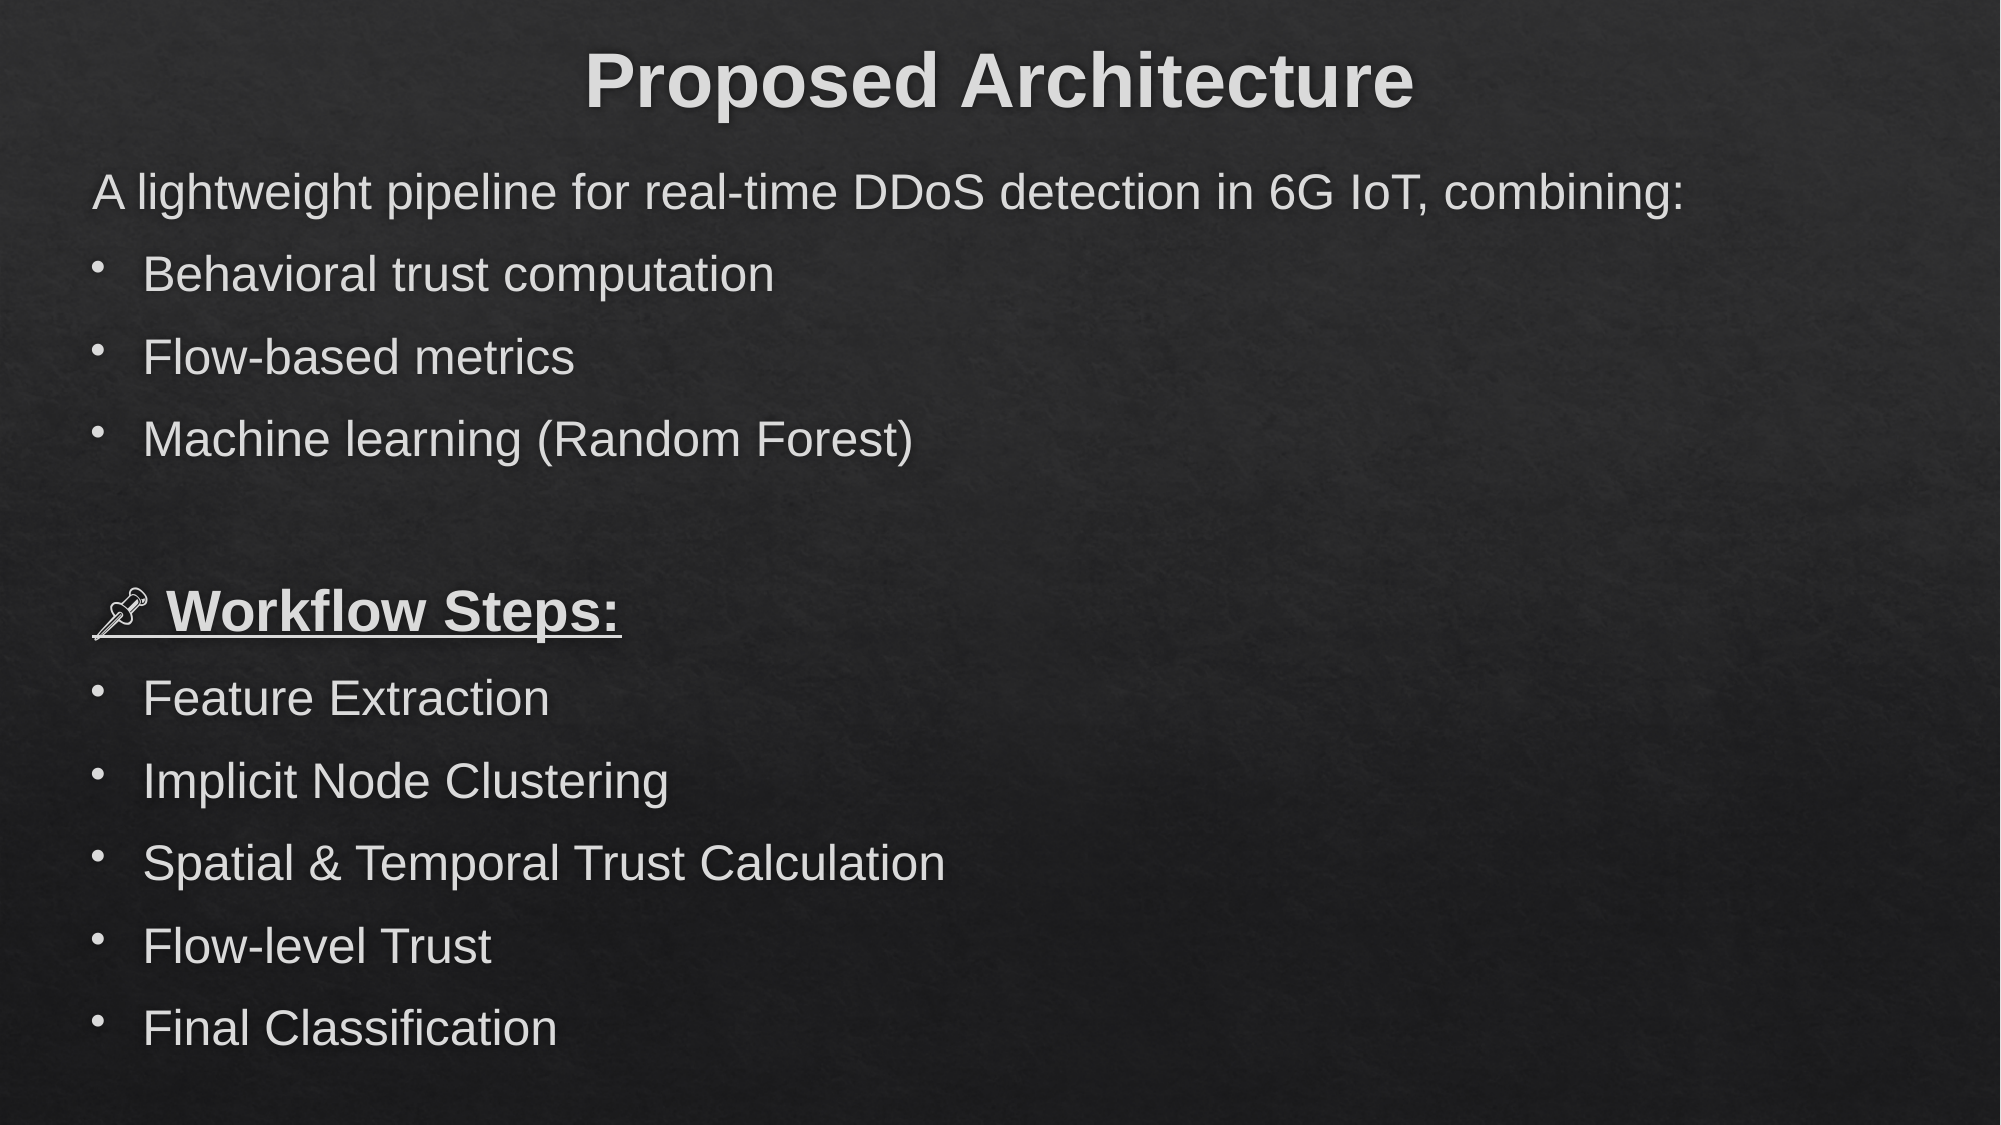

# Proposed Architecture
A lightweight pipeline for real-time DDoS detection in 6G IoT, combining:
Behavioral trust computation
Flow-based metrics
Machine learning (Random Forest)

📌 Workflow Steps:
Feature Extraction
Implicit Node Clustering
Spatial & Temporal Trust Calculation
Flow-level Trust
Final Classification